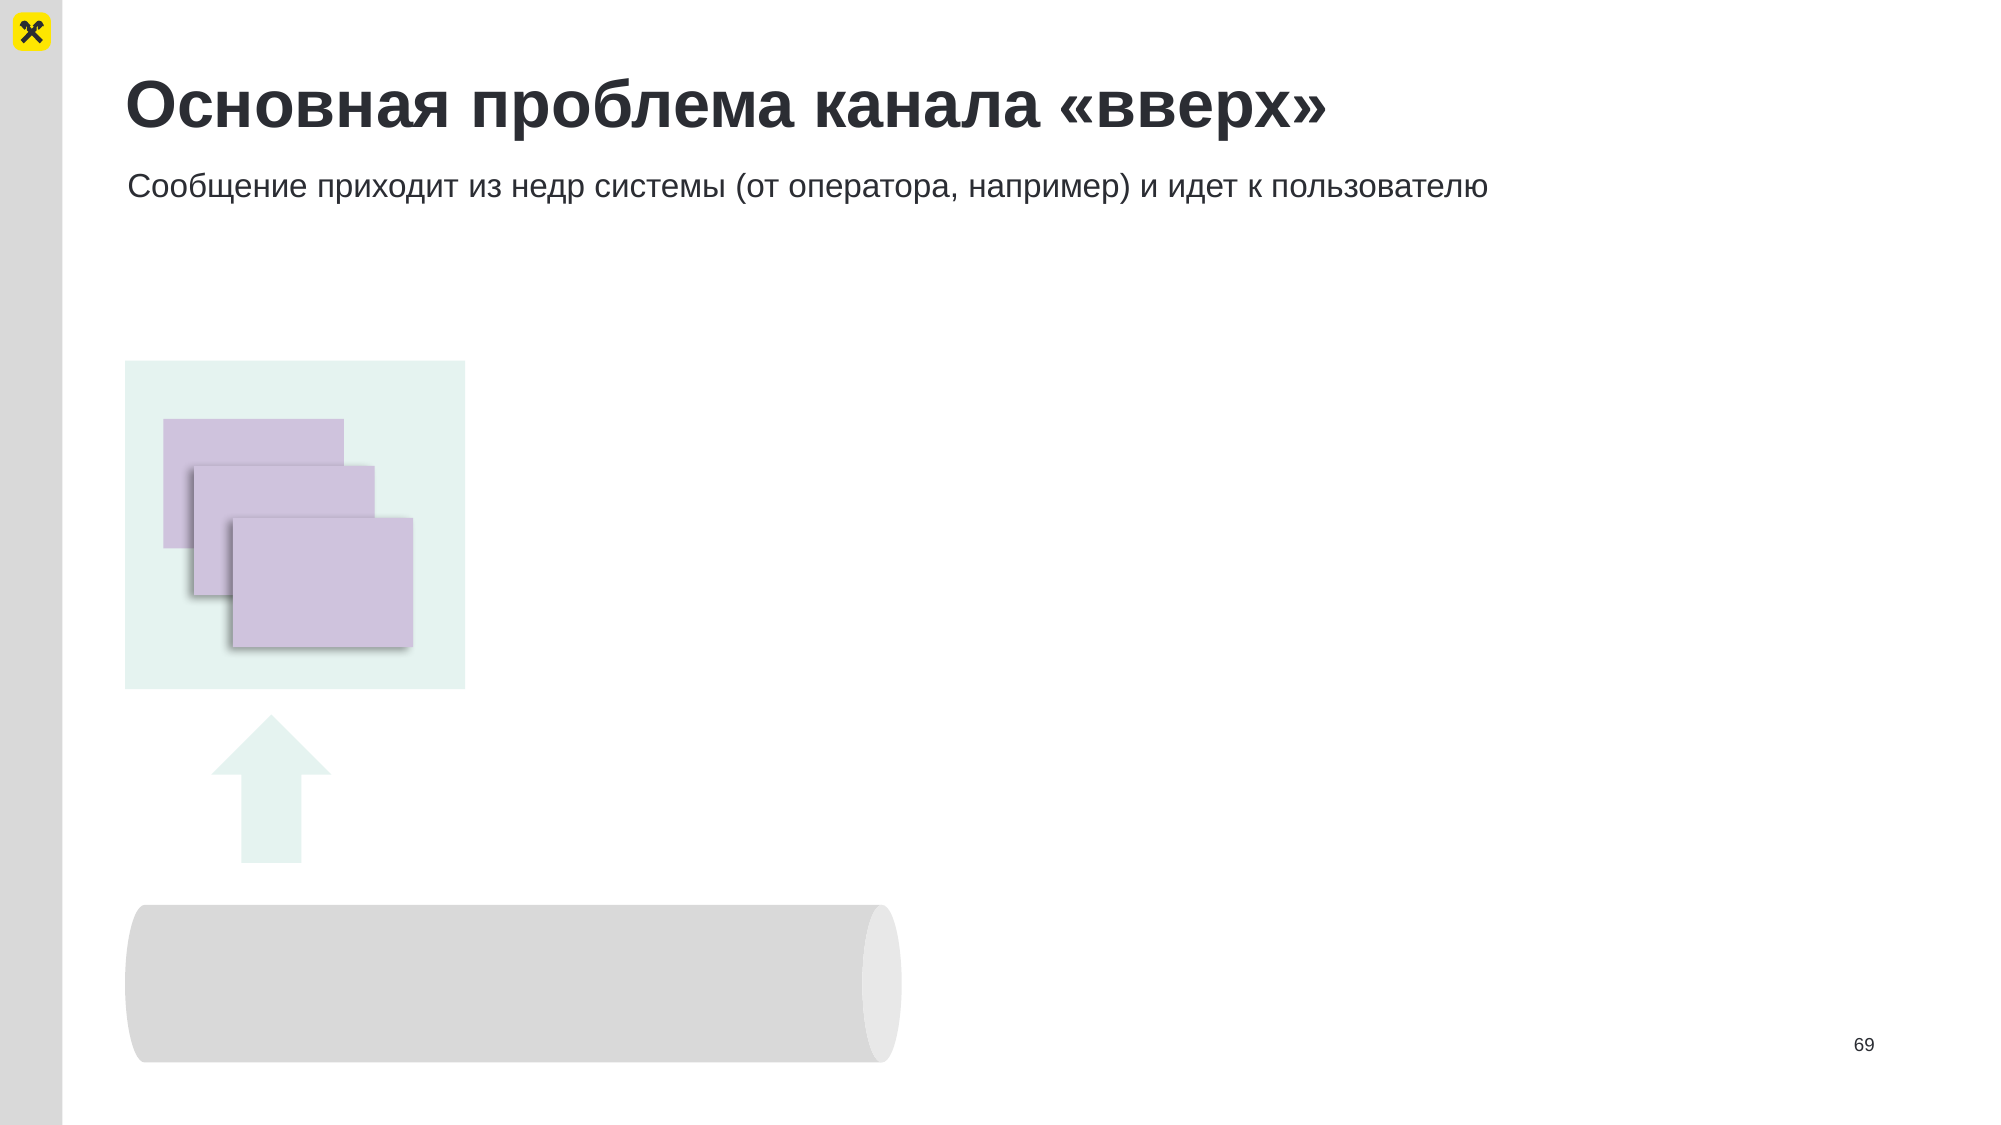

# Основная проблема канала «вверх»
Сообщение приходит из недр системы (от оператора, например) и идет к пользователю

69